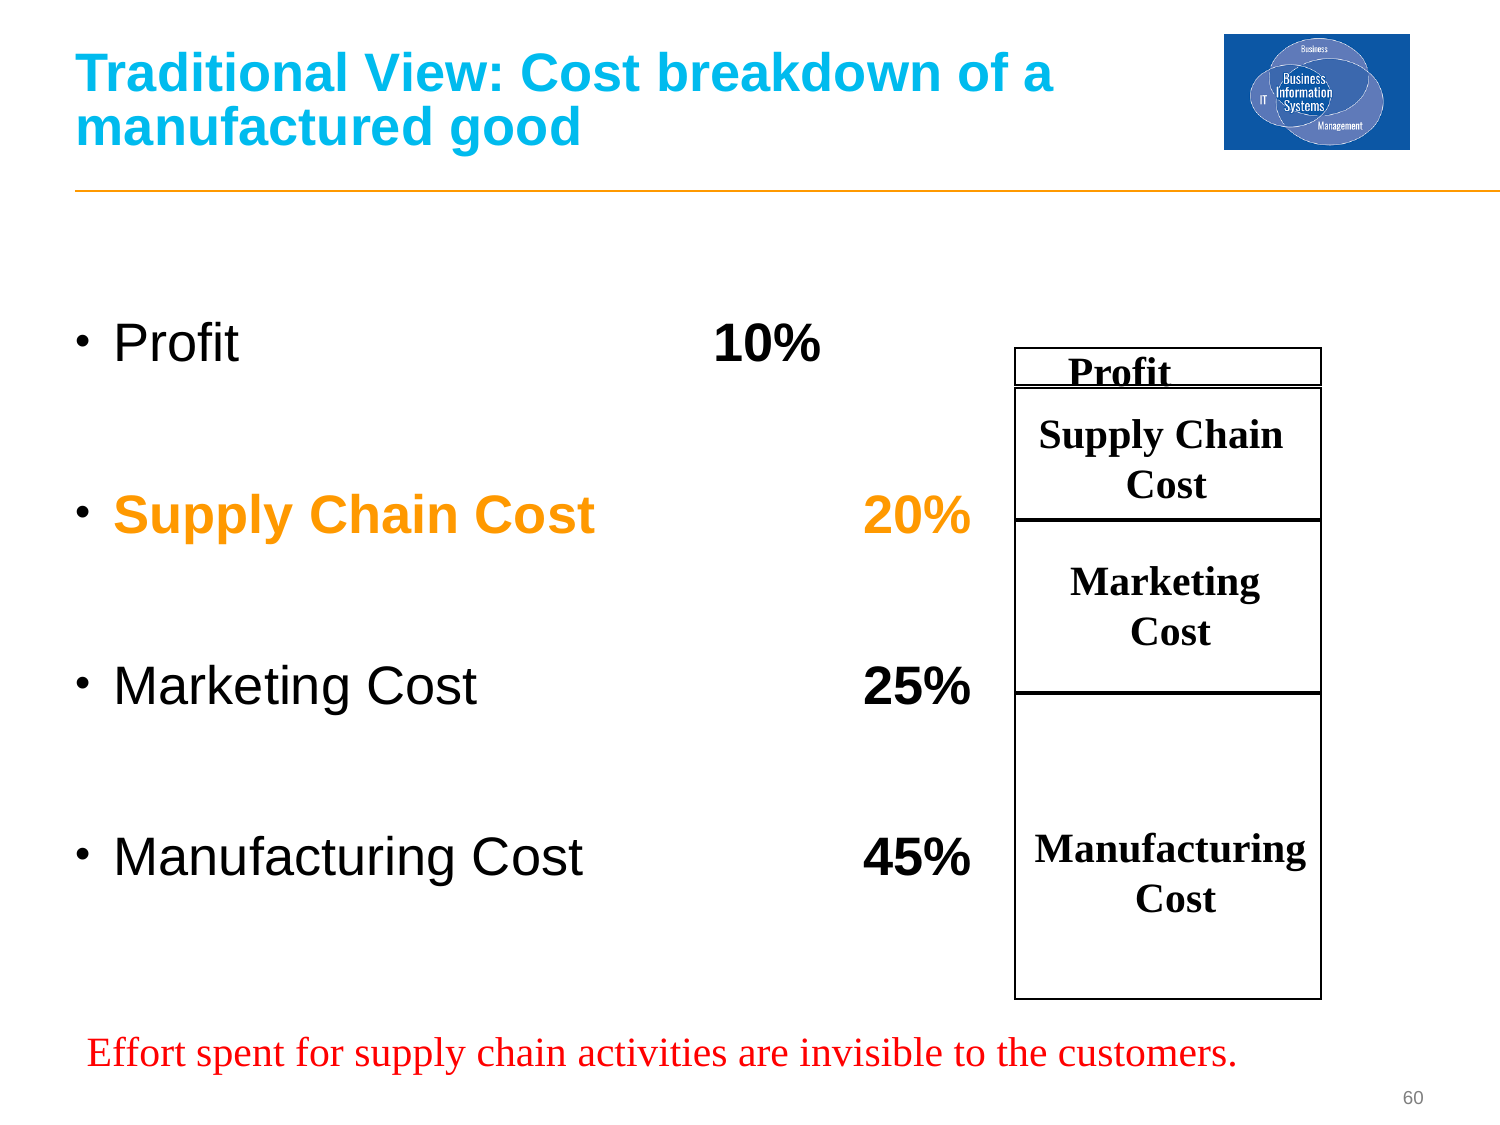

# Traditional View: Cost breakdown of a manufactured good
Profit				10%
Supply Chain Cost		20%
Marketing Cost			25%
Manufacturing Cost		45%
Profit

Supply Chain
Cost

Marketing
Cost

Manufacturing
Cost
Effort spent for supply chain activities are invisible to the customers.